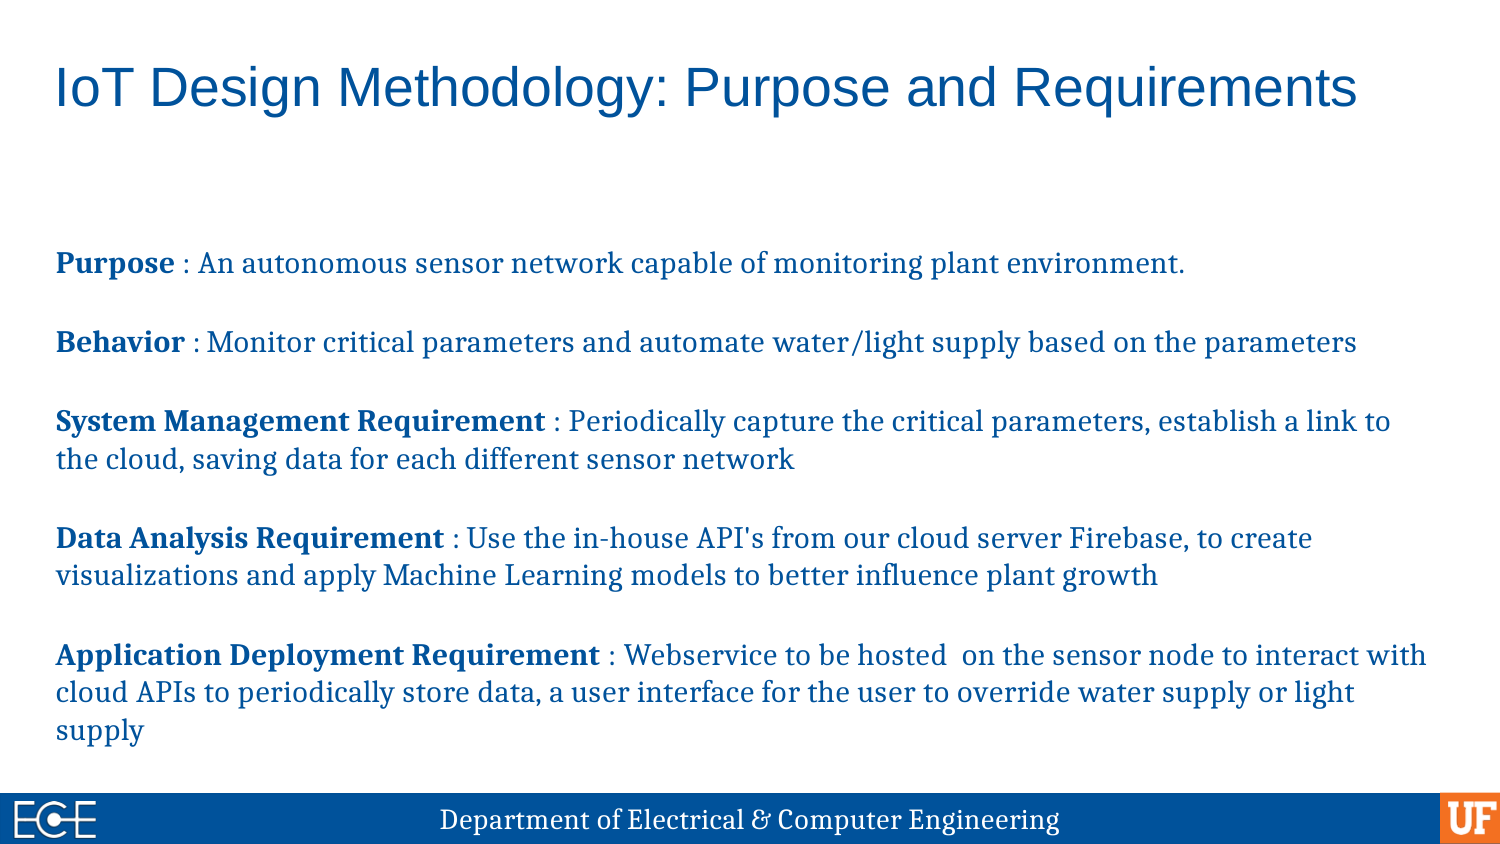

# IoT Design Methodology: Purpose and Requirements
Purpose : An autonomous sensor network capable of monitoring plant environment.
Behavior : Monitor critical parameters and automate water/light supply based on the parameters
System Management Requirement : Periodically capture the critical parameters, establish a link to the cloud, saving data for each different sensor network
Data Analysis Requirement : Use the in-house API's from our cloud server Firebase, to create visualizations and apply Machine Learning models to better influence plant growth
Application Deployment Requirement : Webservice to be hosted  on the sensor node to interact with cloud APIs to periodically store data, a user interface for the user to override water supply or light supply